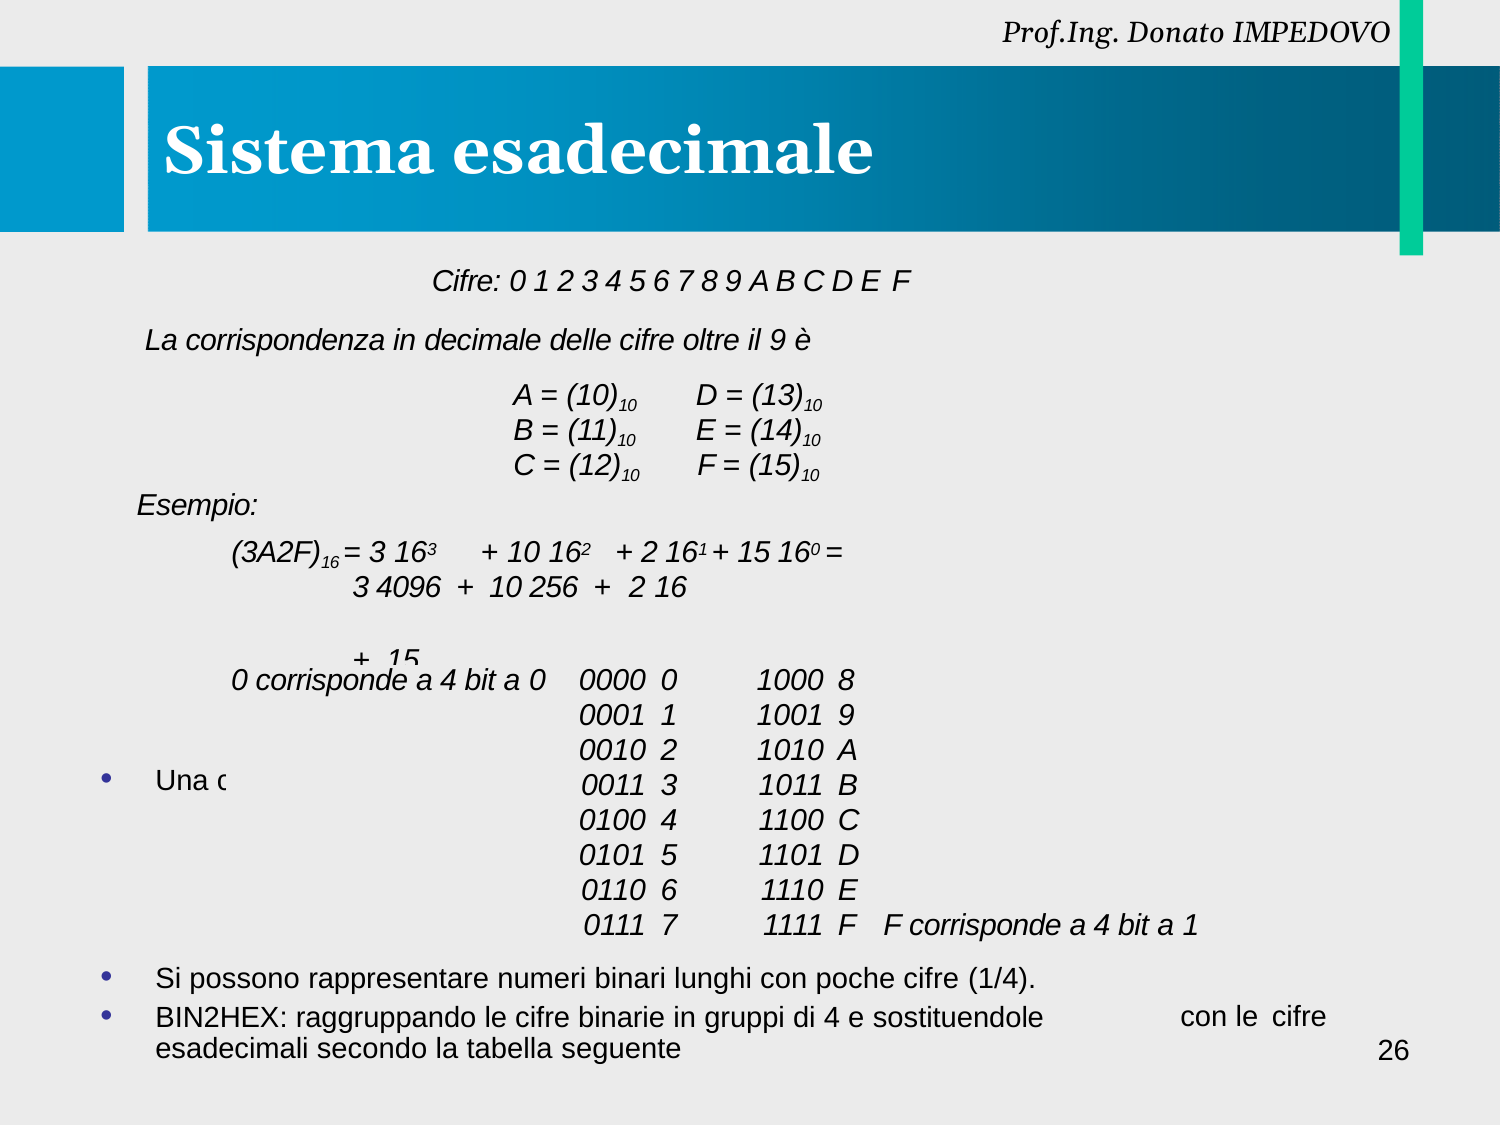

Prof.Ing. Donato IMPEDOVO
# Sistema esadecimale

Cifre: 0 1 2 3 4 5 6 7 8 9 A B C D E F
La corrispondenza in decimale delle cifre oltre il 9 è
A = (10)10
B = (11)10
C = (12)10
D = (13)10
E = (14)10
F = (15)10
Esempio:
(3A2F)16 = 3 163
+ 10 162	+ 2 161 + 15 160 =
3 4096  +  10 256  +  2 16	+  15	= (14895)10
Una cifra esadecimale corrisponde a 4 bit
| 0 corrisponde a 4 bit a 0 | 0000 | 0 | 1000 | 8 |  |
| --- | --- | --- | --- | --- | --- |
|  | 0001 | 1 | 1001 | 9 |  |
|  | 0010 | 2 | 1010 | A |  |
|  | 0011 | 3 | 1011 | B |  |
|  | 0100 | 4 | 1100 | C |  |
|  | 0101 | 5 | 1101 | D |  |
|  | 0110 | 6 | 1110 | E |  |
|  | 0111 | 7 | 1111 | F | F corrisponde a 4 bit a 1 |
Si possono rappresentare numeri binari lunghi con poche cifre (1/4).
BIN2HEX: raggruppando le cifre binarie in gruppi di 4 e sostituendole  esadecimali secondo la tabella seguente
con le cifre
26